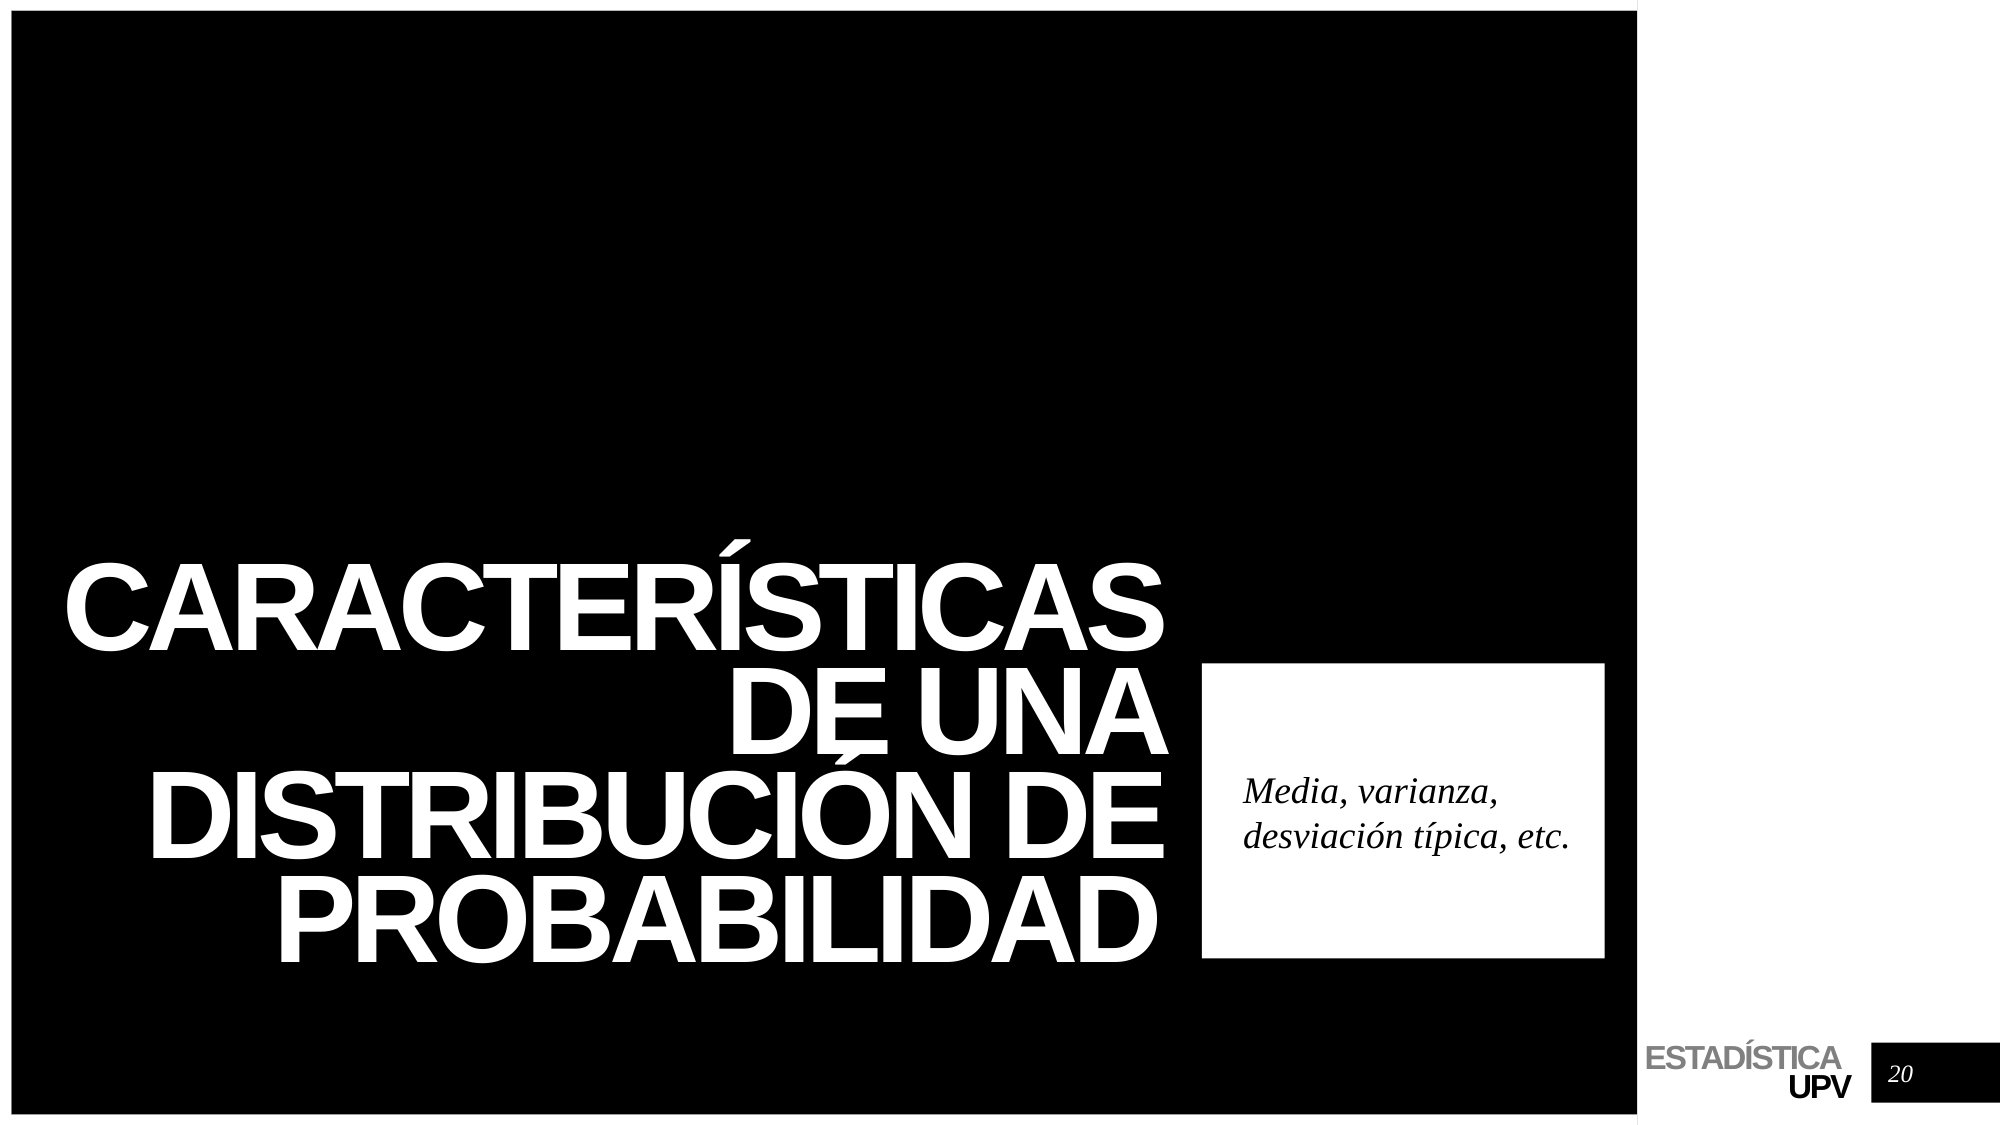

# Características de una distribución de probabilidad
Media, varianza, desviación típica, etc.
20